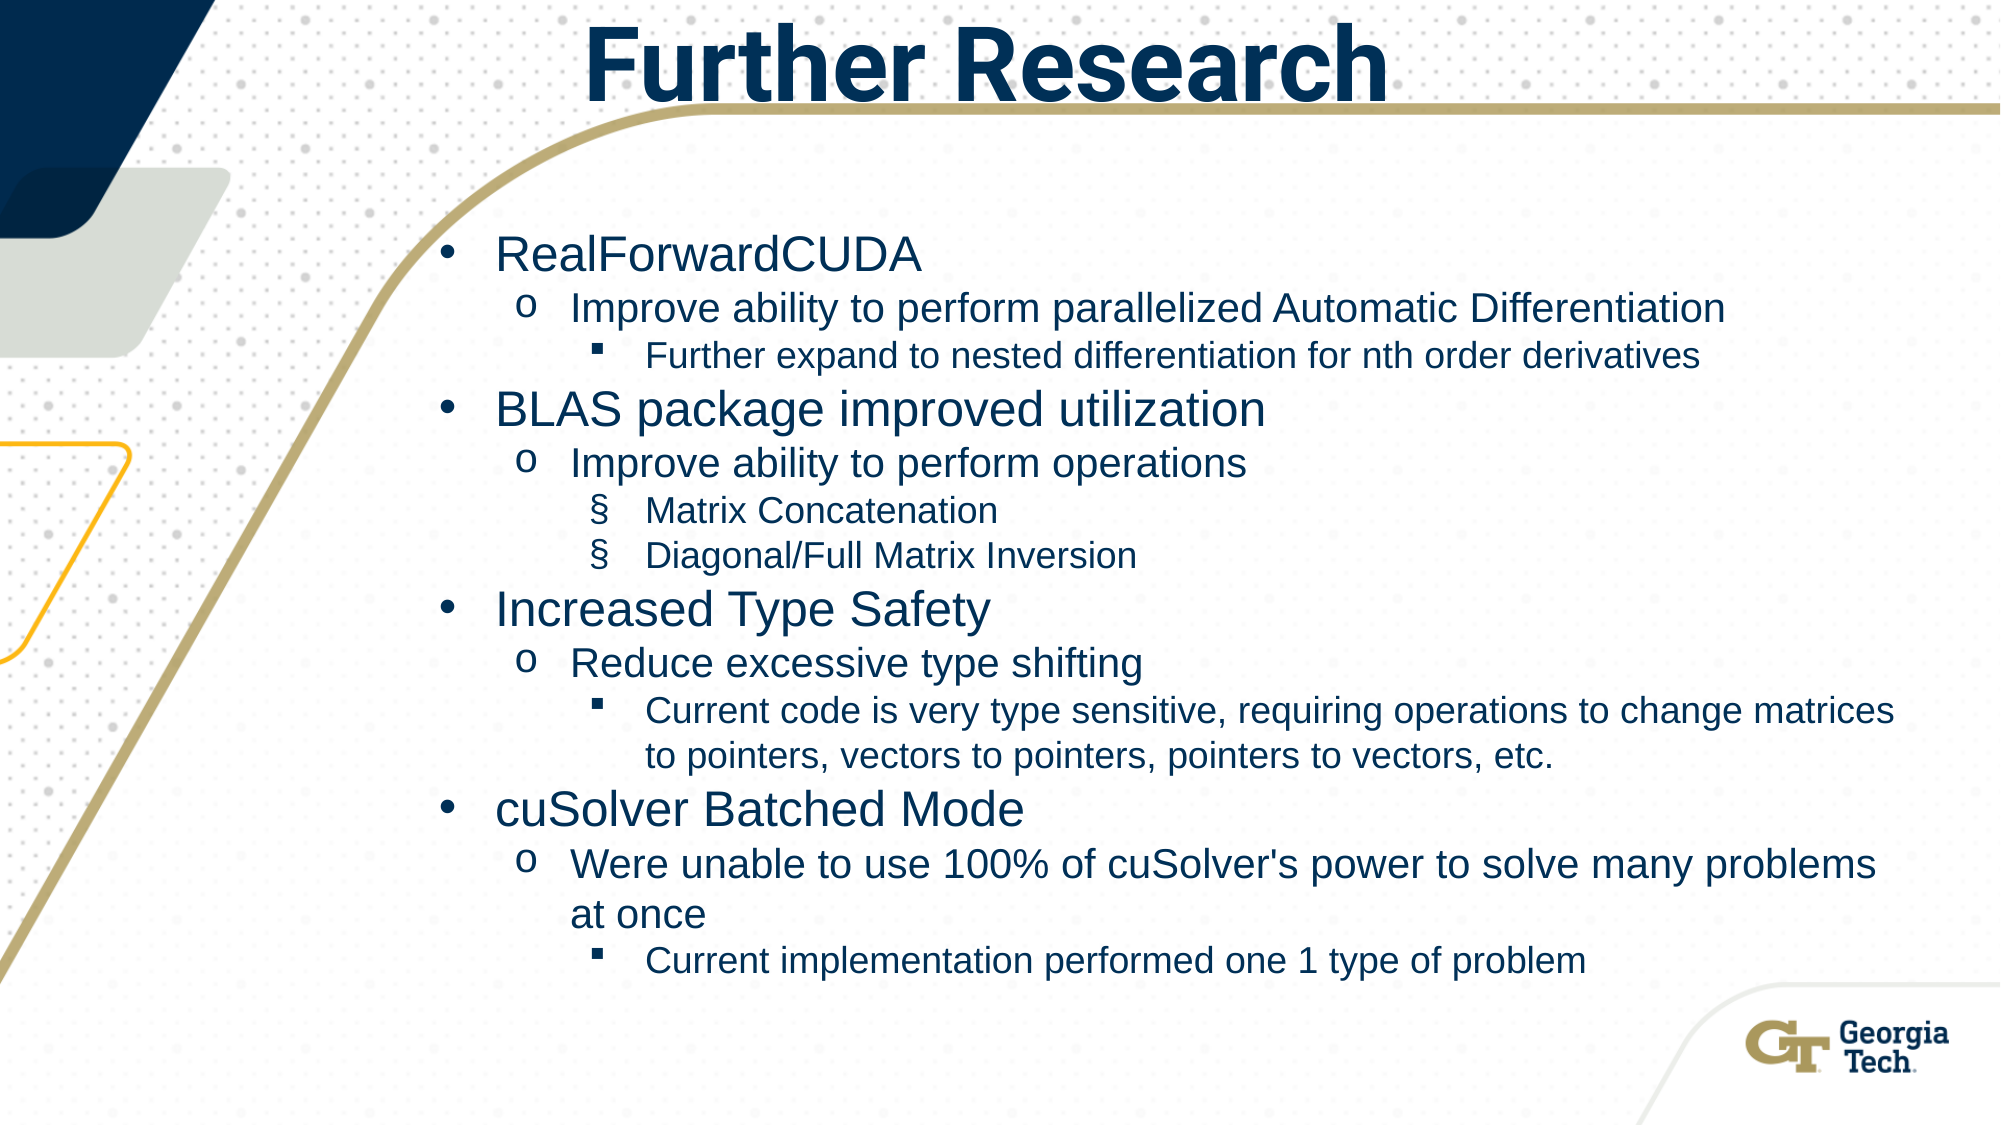

# Further Research
RealForwardCUDA
Improve ability to perform parallelized Automatic Differentiation
Further expand to nested differentiation for nth order derivatives
BLAS package improved utilization
Improve ability to perform operations
Matrix Concatenation
Diagonal/Full Matrix Inversion
Increased Type Safety
Reduce excessive type shifting
Current code is very type sensitive, requiring operations to change matrices to pointers, vectors to pointers, pointers to vectors, etc.
cuSolver Batched Mode
Were unable to use 100% of cuSolver's power to solve many problems at once
Current implementation performed one 1 type of problem